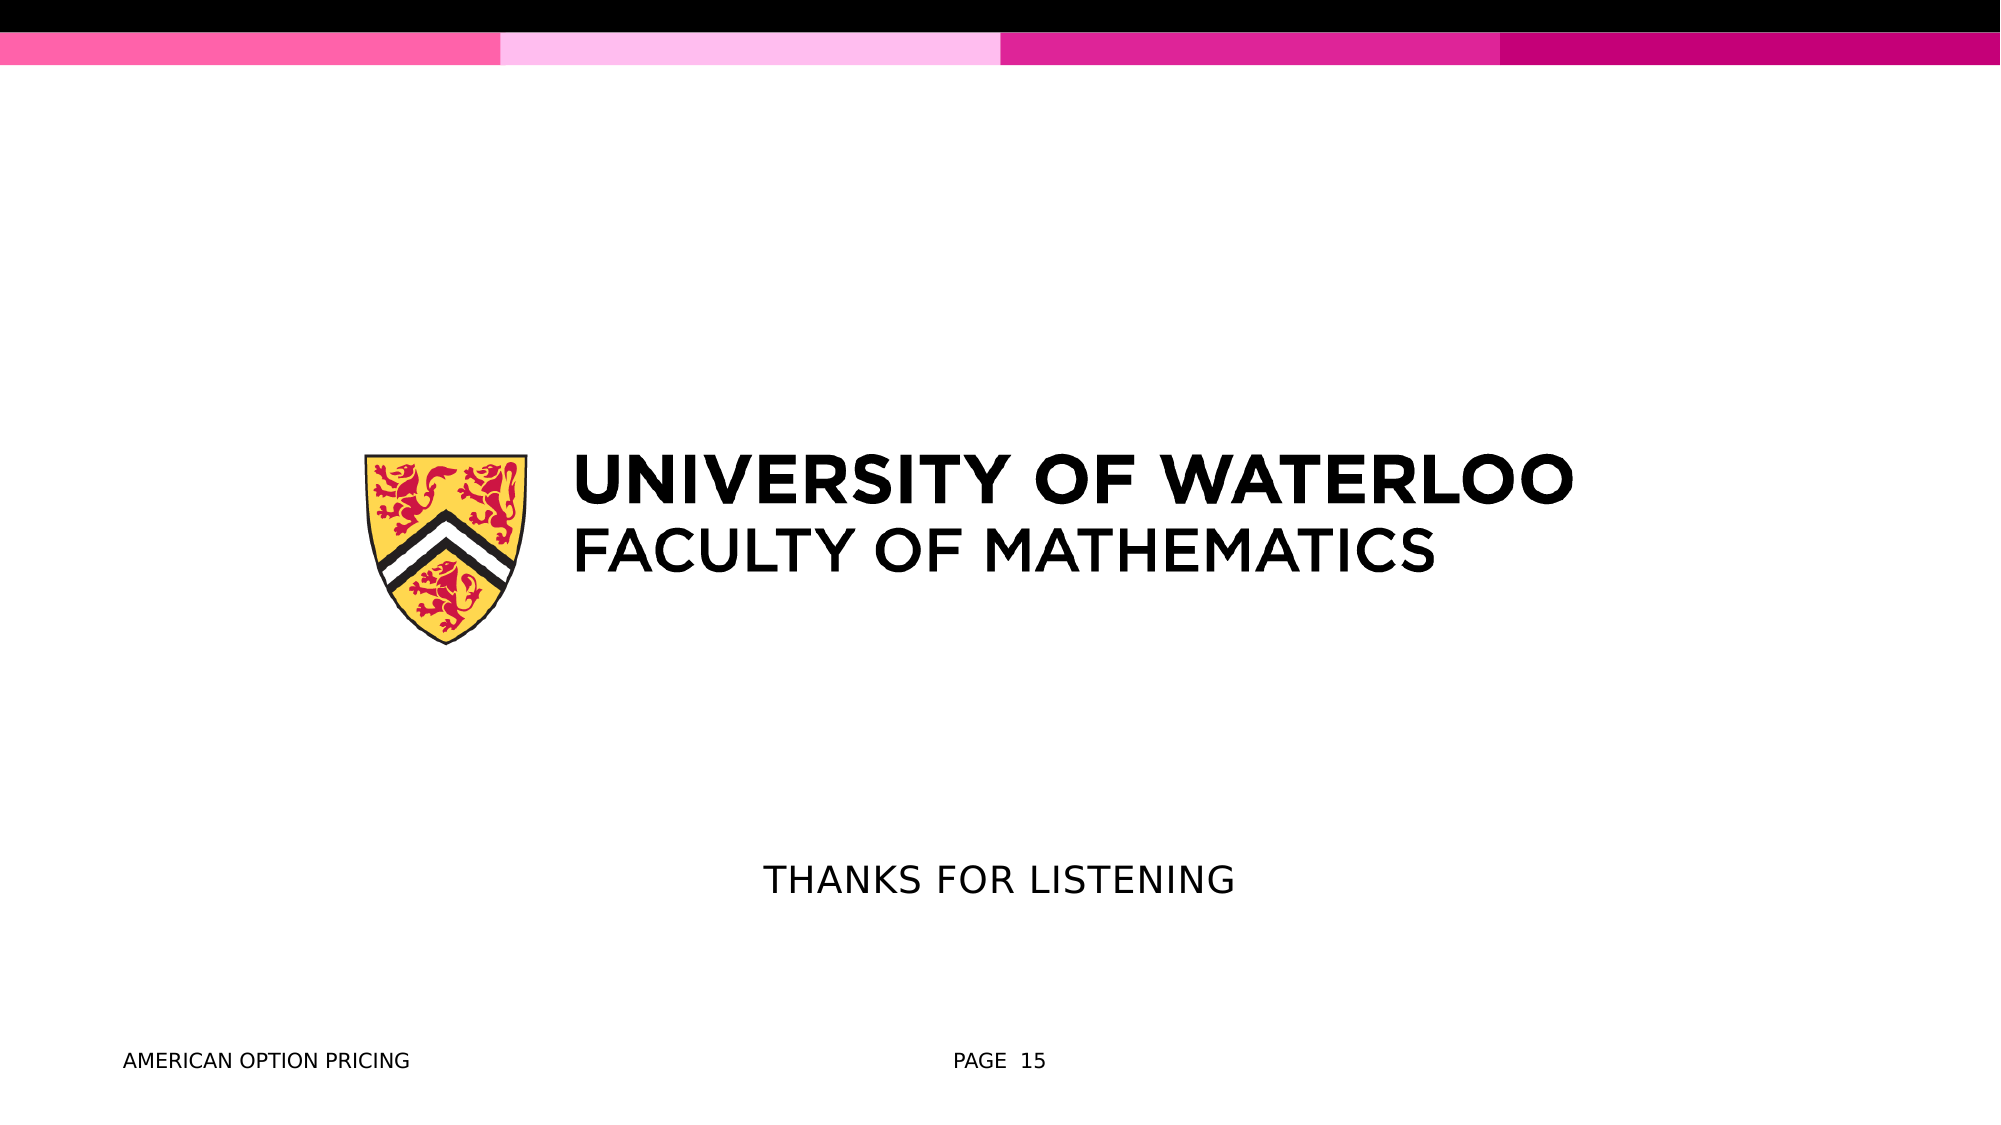

# Thanks for listening
AMERICAN OPTION PRICING
PAGE  15